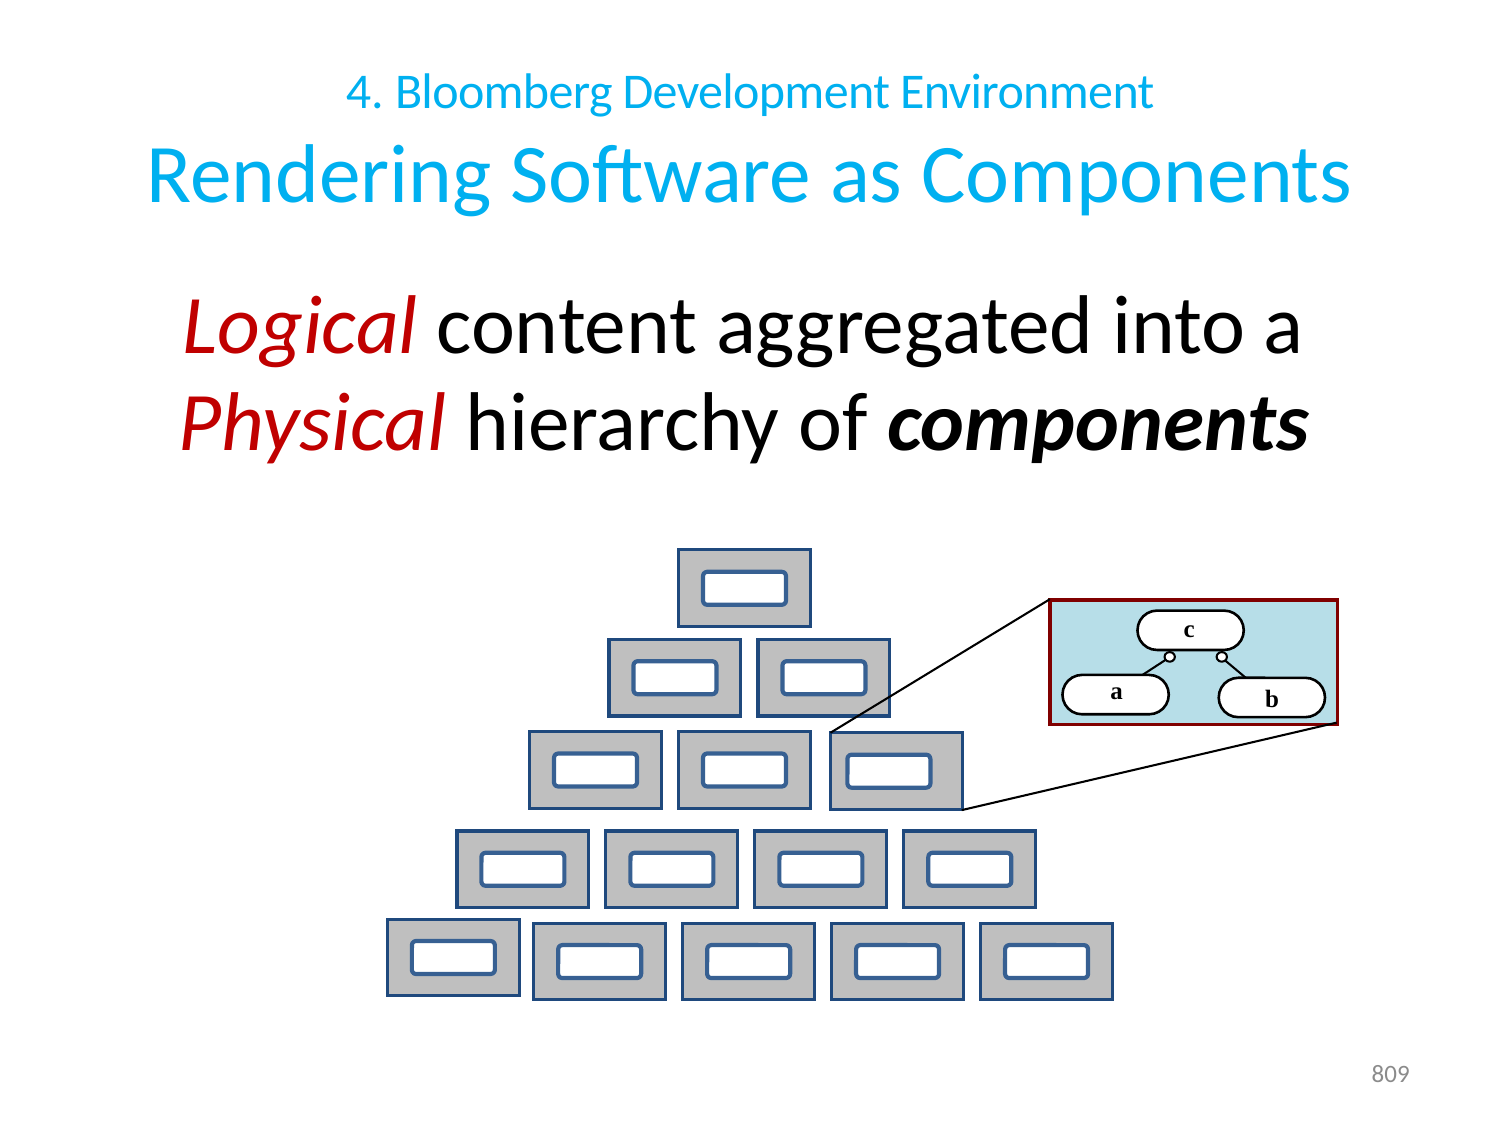

# 4. Bloomberg Development Environment Rendering Software as Components
Logical content aggregated into a
Physical hierarchy of components

c

a
b

809